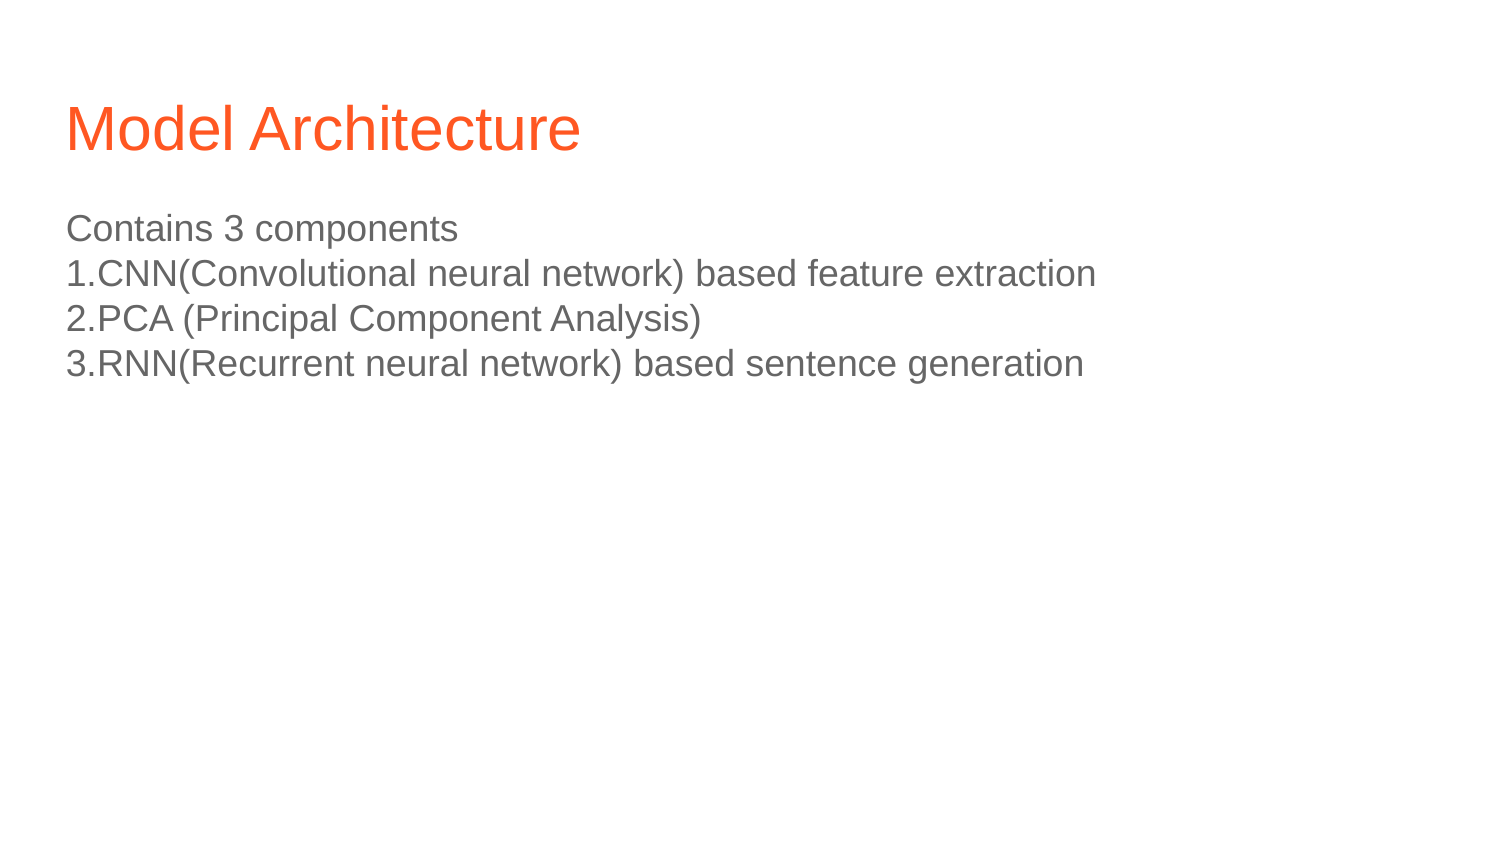

Model Architecture
Contains 3 components
1.CNN(Convolutional neural network) based feature extraction
2.PCA (Principal Component Analysis)
3.RNN(Recurrent neural network) based sentence generation